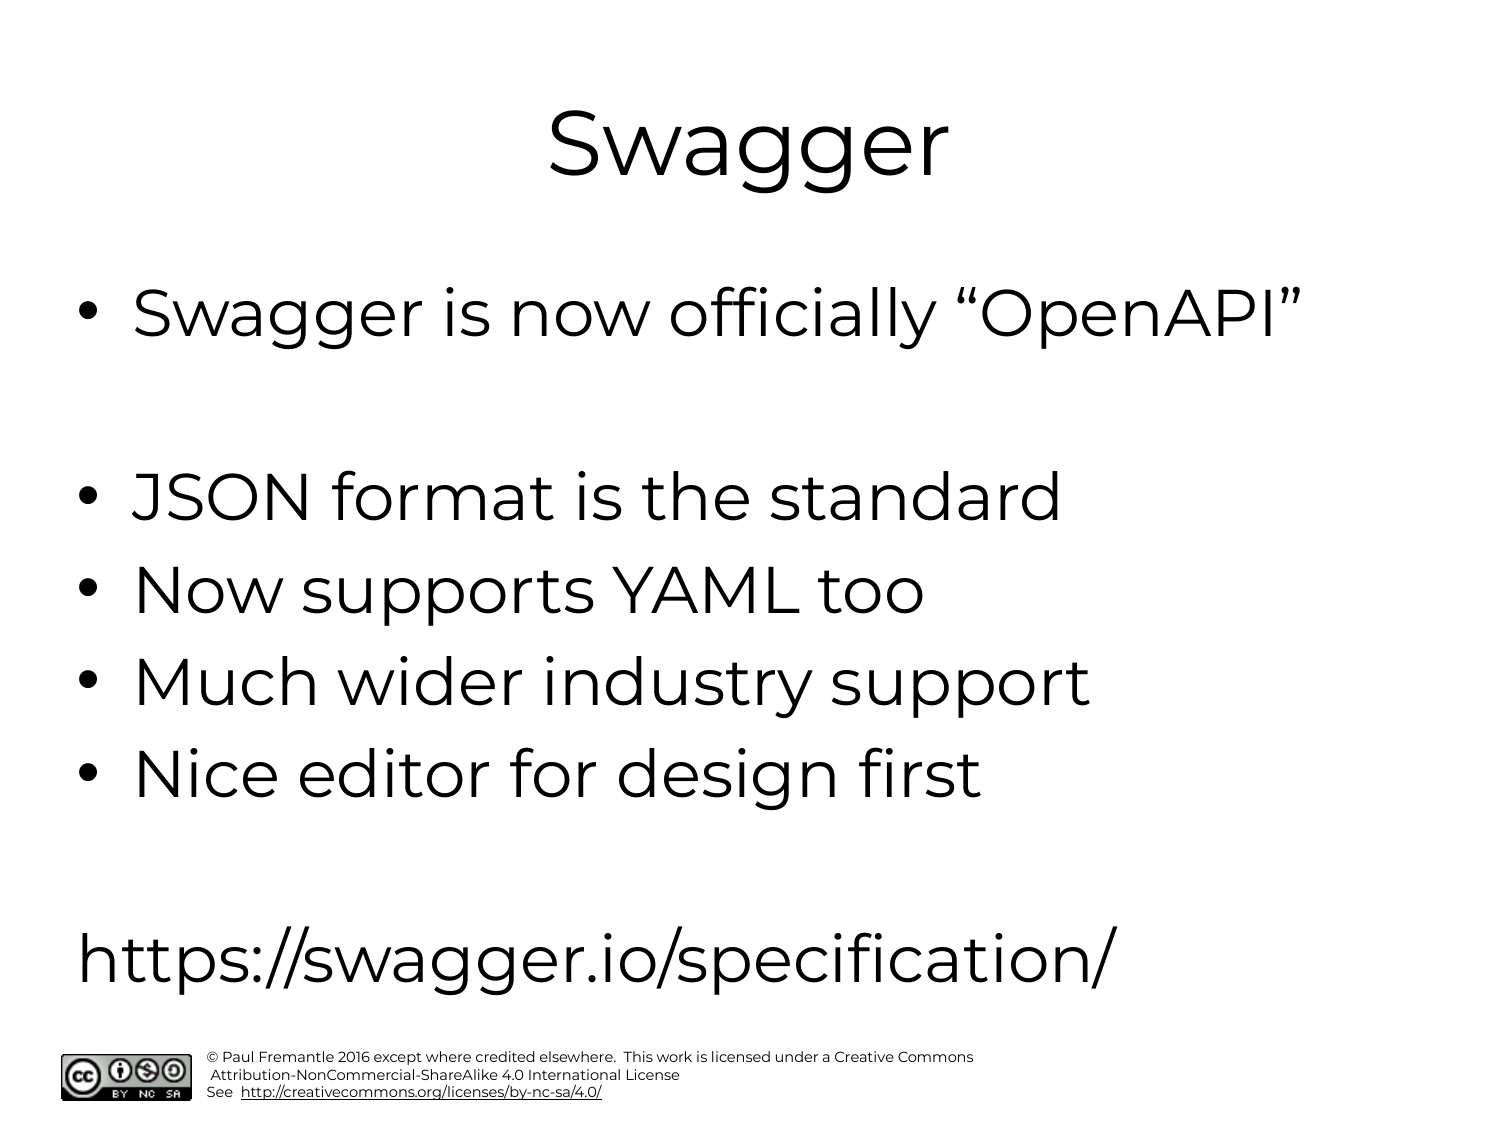

# Swagger
Swagger is now officially “OpenAPI”

JSON format is the standard
Now supports YAML too
Much wider industry support
Nice editor for design first

https://swagger.io/specification/